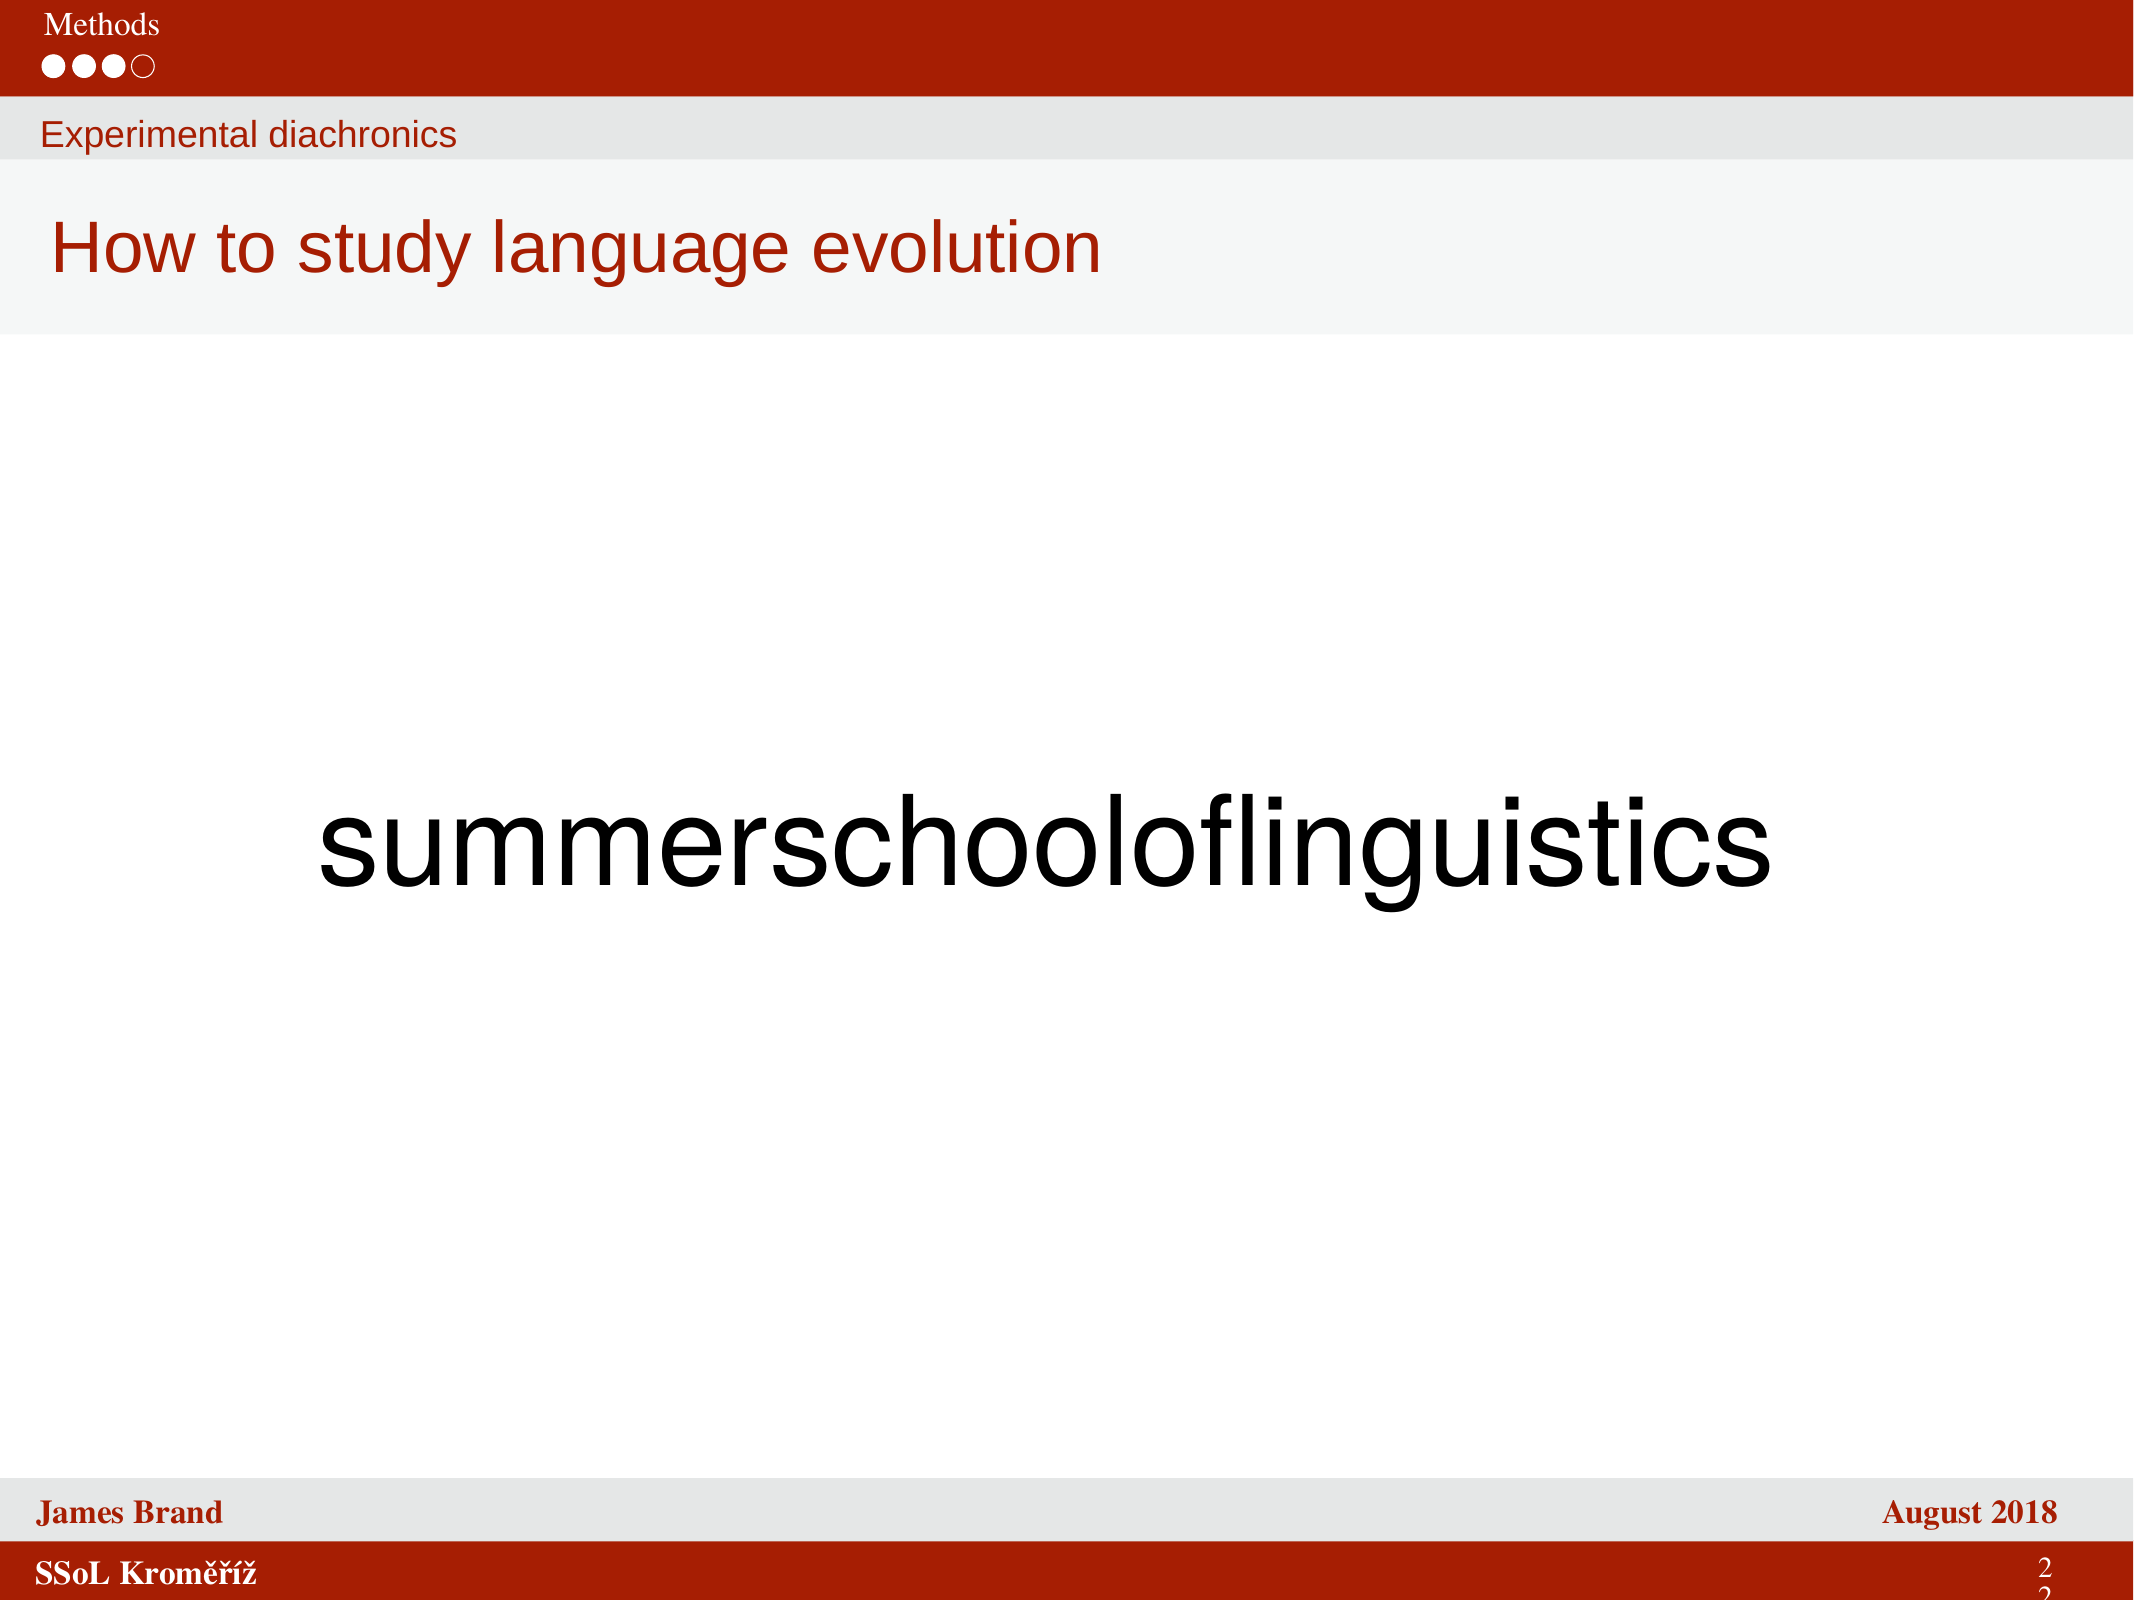

Methods

Experimental diachronics
How to study language evolution
summerschooloflinguistics
22